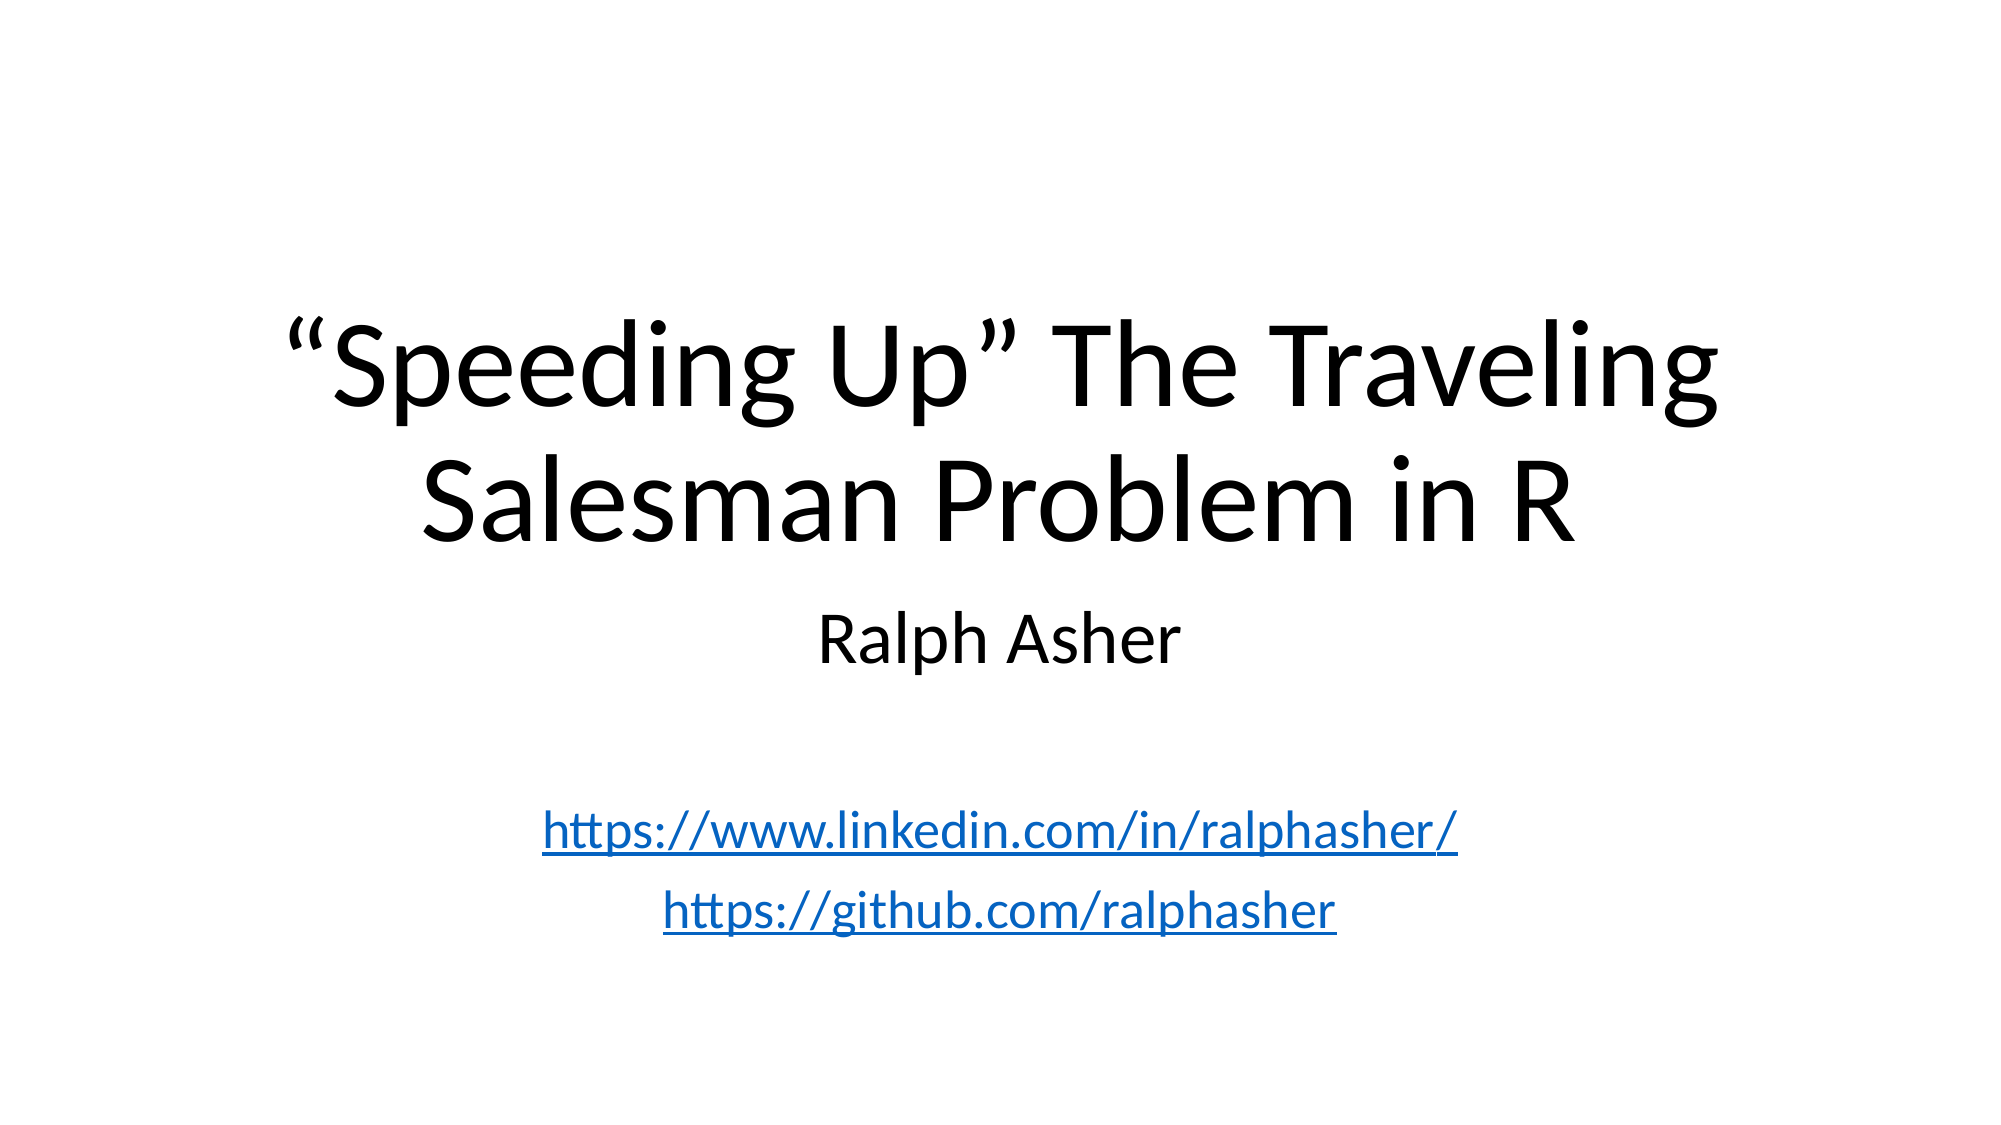

# “Speeding Up” The Traveling Salesman Problem in R
Ralph Asher

https://www.linkedin.com/in/ralphasher/
https://github.com/ralphasher